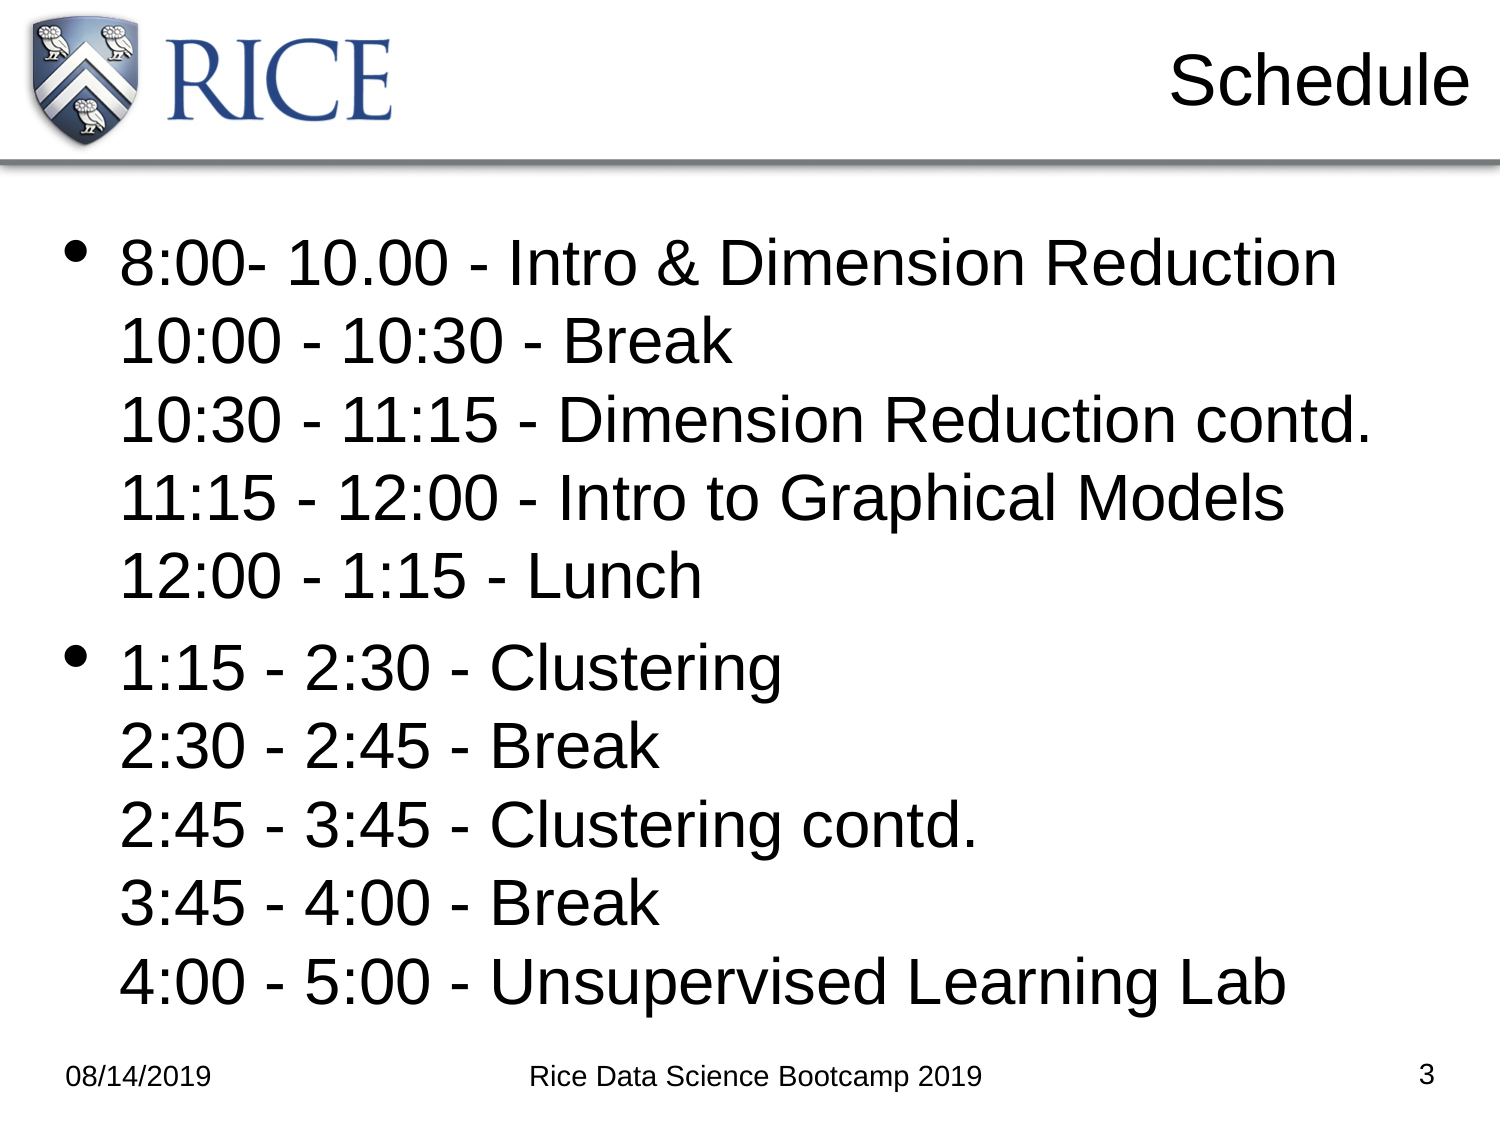

Schedule
8:00- 10.00 - Intro & Dimension Reduction 10:00 - 10:30 - Break
10:30 - 11:15 - Dimension Reduction contd. 11:15 - 12:00 - Intro to Graphical Models 12:00 - 1:15 - Lunch
1:15 - 2:30 - Clustering
2:30 - 2:45 - Break
2:45 - 3:45 - Clustering contd.
3:45 - 4:00 - Break
4:00 - 5:00 - Unsupervised Learning Lab

3
08/14/2019
Rice Data Science Bootcamp 2019